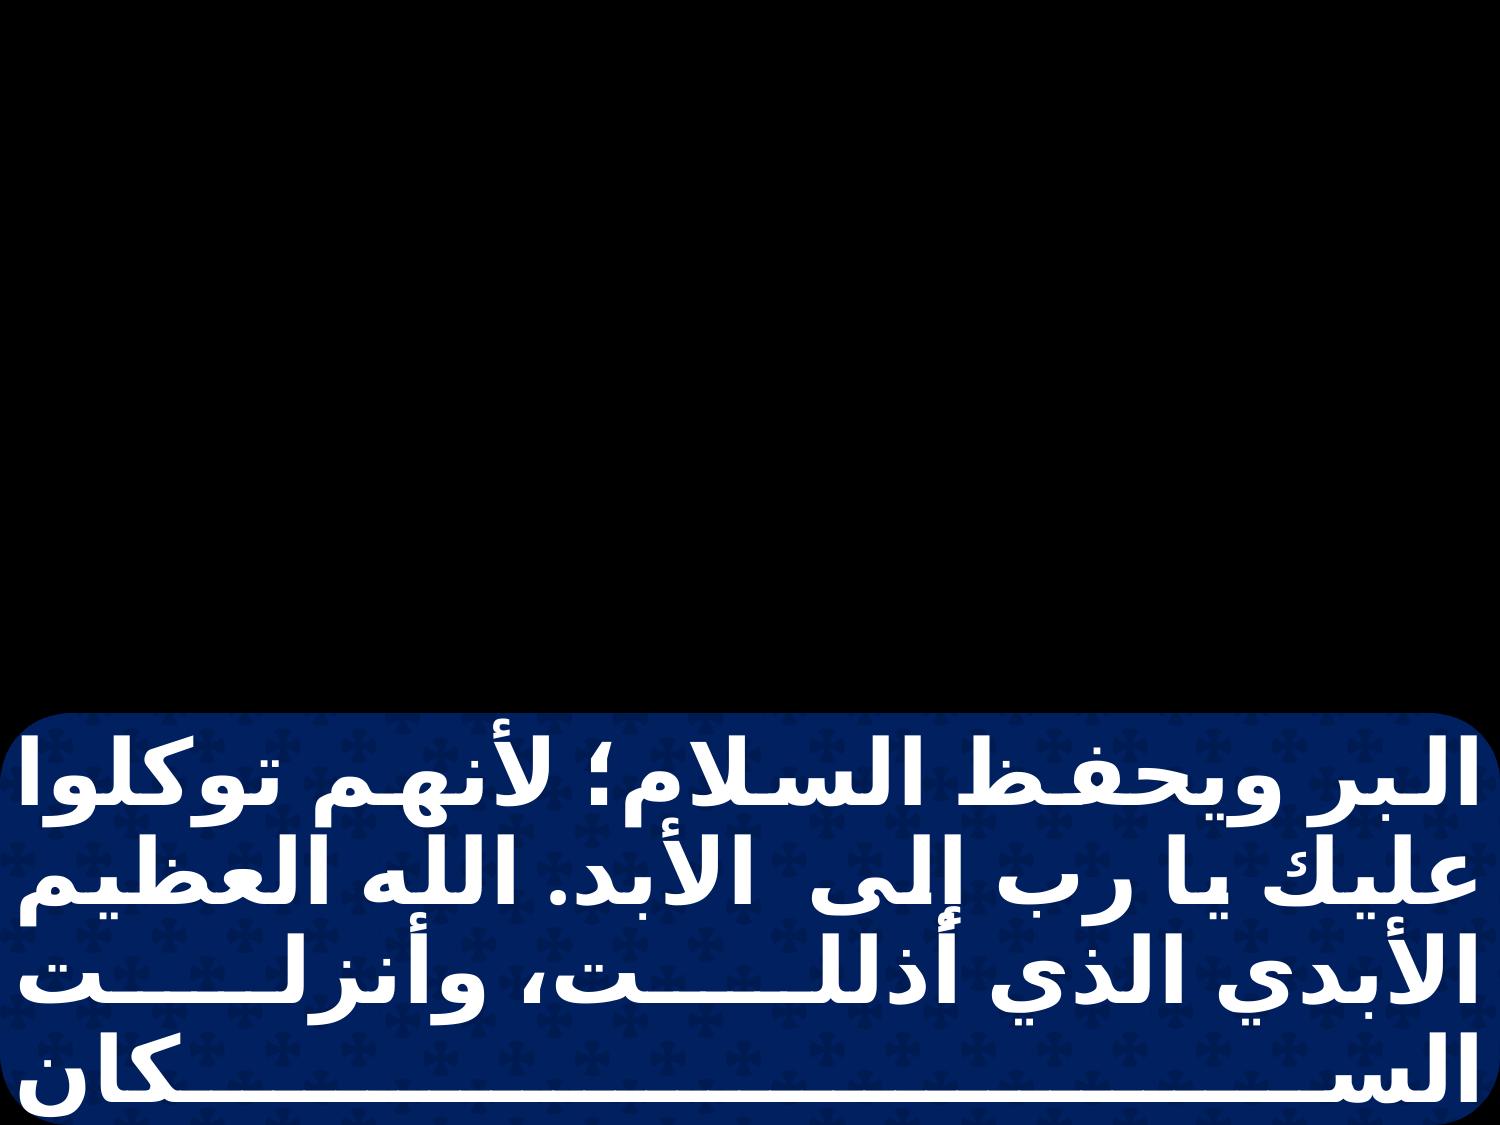

البر ويحفظ السلام؛ لأنهم توكلوا عليك يا رب إلى  الأبد. الله العظيم الأبدي الذي أذللت، وأنزلت السكان